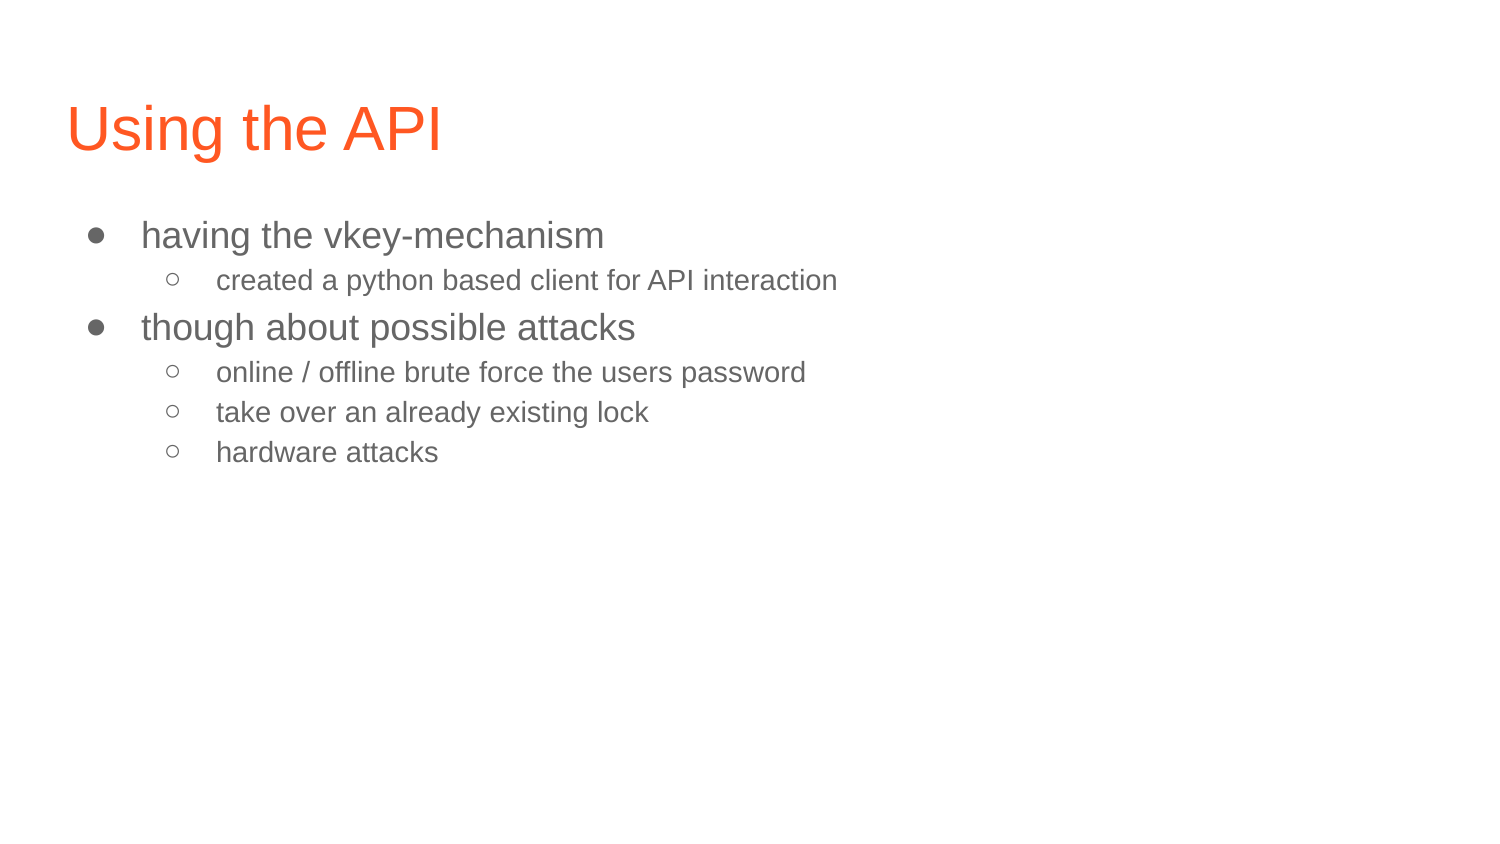

# Using the API
having the vkey-mechanism
created a python based client for API interaction
though about possible attacks
online / offline brute force the users password
take over an already existing lock
hardware attacks